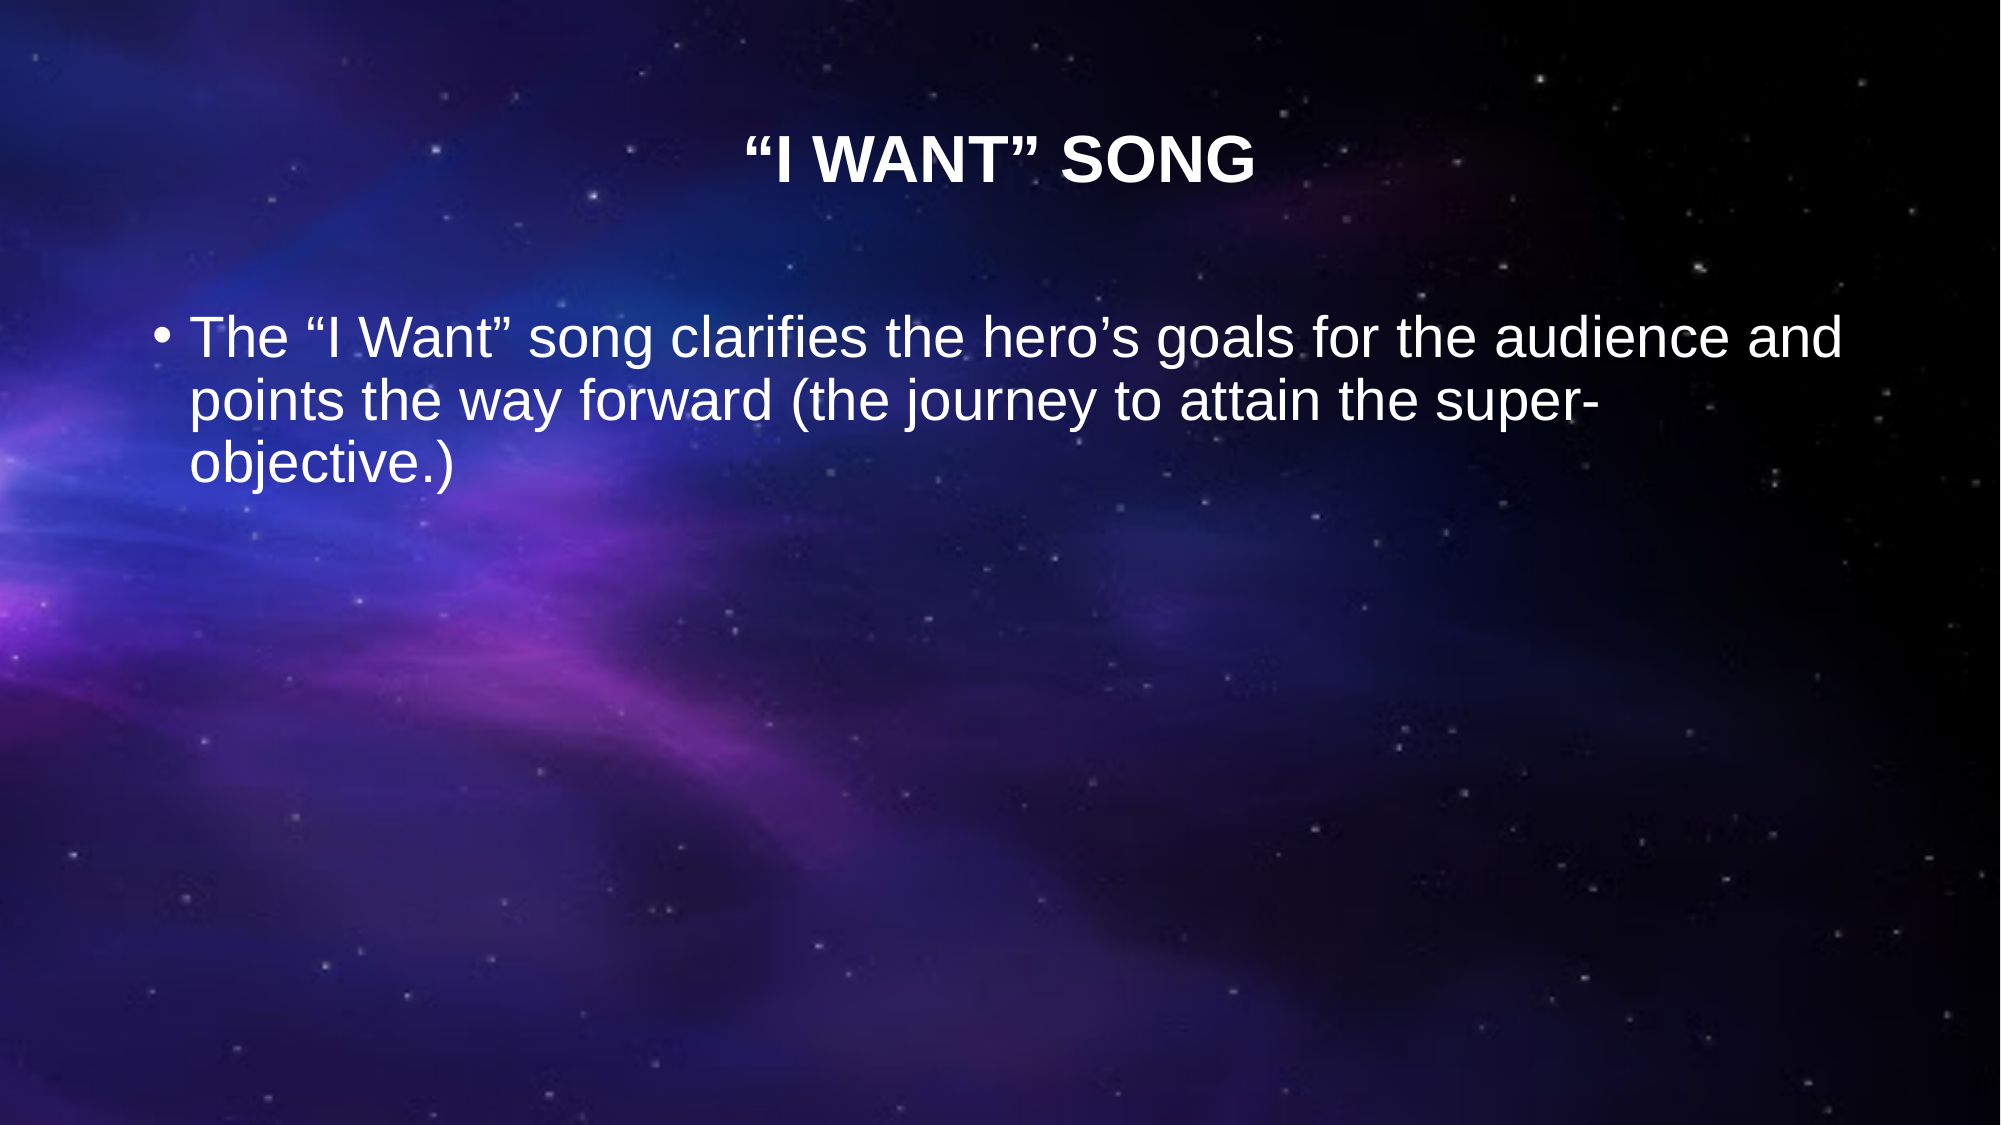

# “I Want” song
The “I Want” song clarifies the hero’s goals for the audience and points the way forward (the journey to attain the super-objective.)